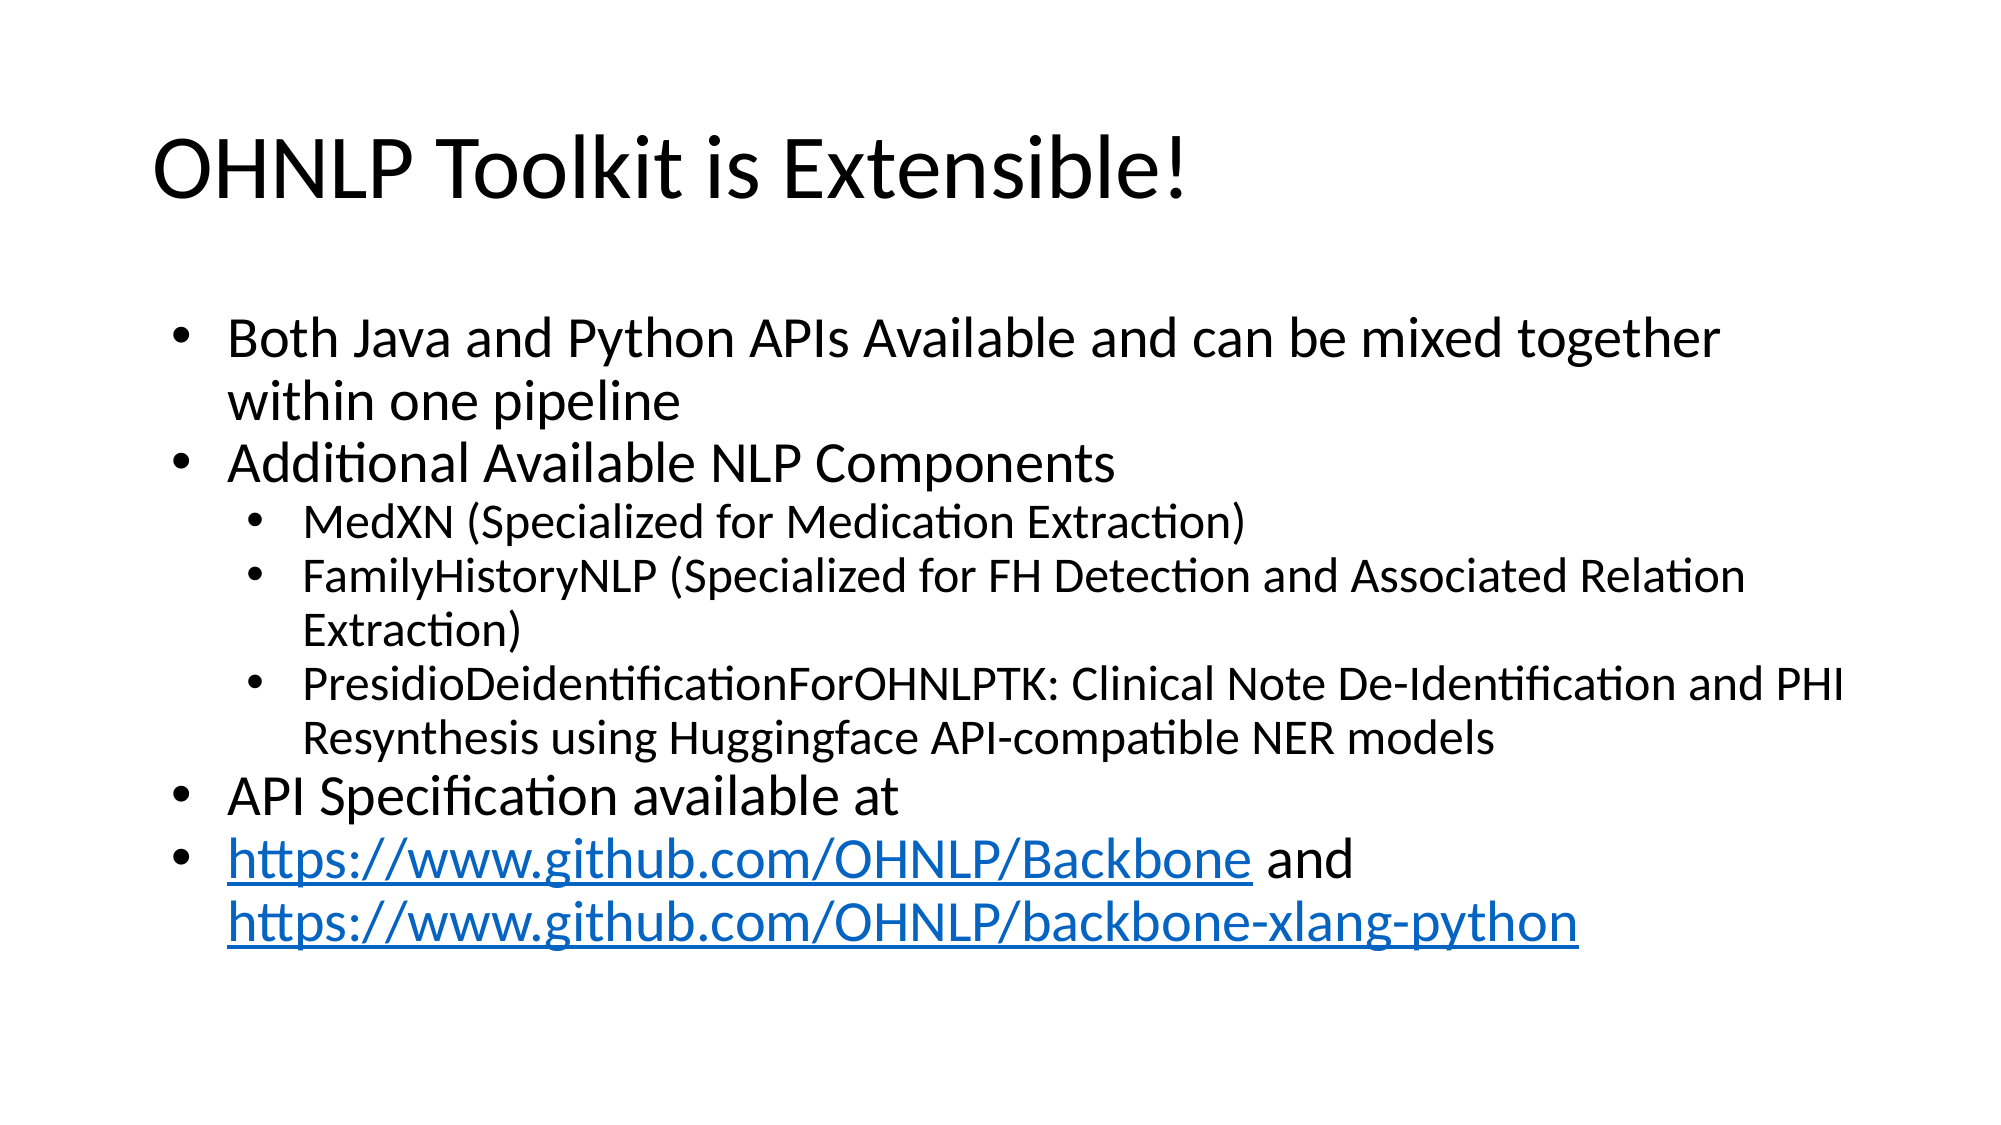

# OHNLP Toolkit is Extensible!
Both Java and Python APIs Available and can be mixed together within one pipeline
Additional Available NLP Components
MedXN (Specialized for Medication Extraction)
FamilyHistoryNLP (Specialized for FH Detection and Associated Relation Extraction)
PresidioDeidentificationForOHNLPTK: Clinical Note De-Identification and PHI Resynthesis using Huggingface API-compatible NER models
API Specification available at
https://www.github.com/OHNLP/Backbone and https://www.github.com/OHNLP/backbone-xlang-python